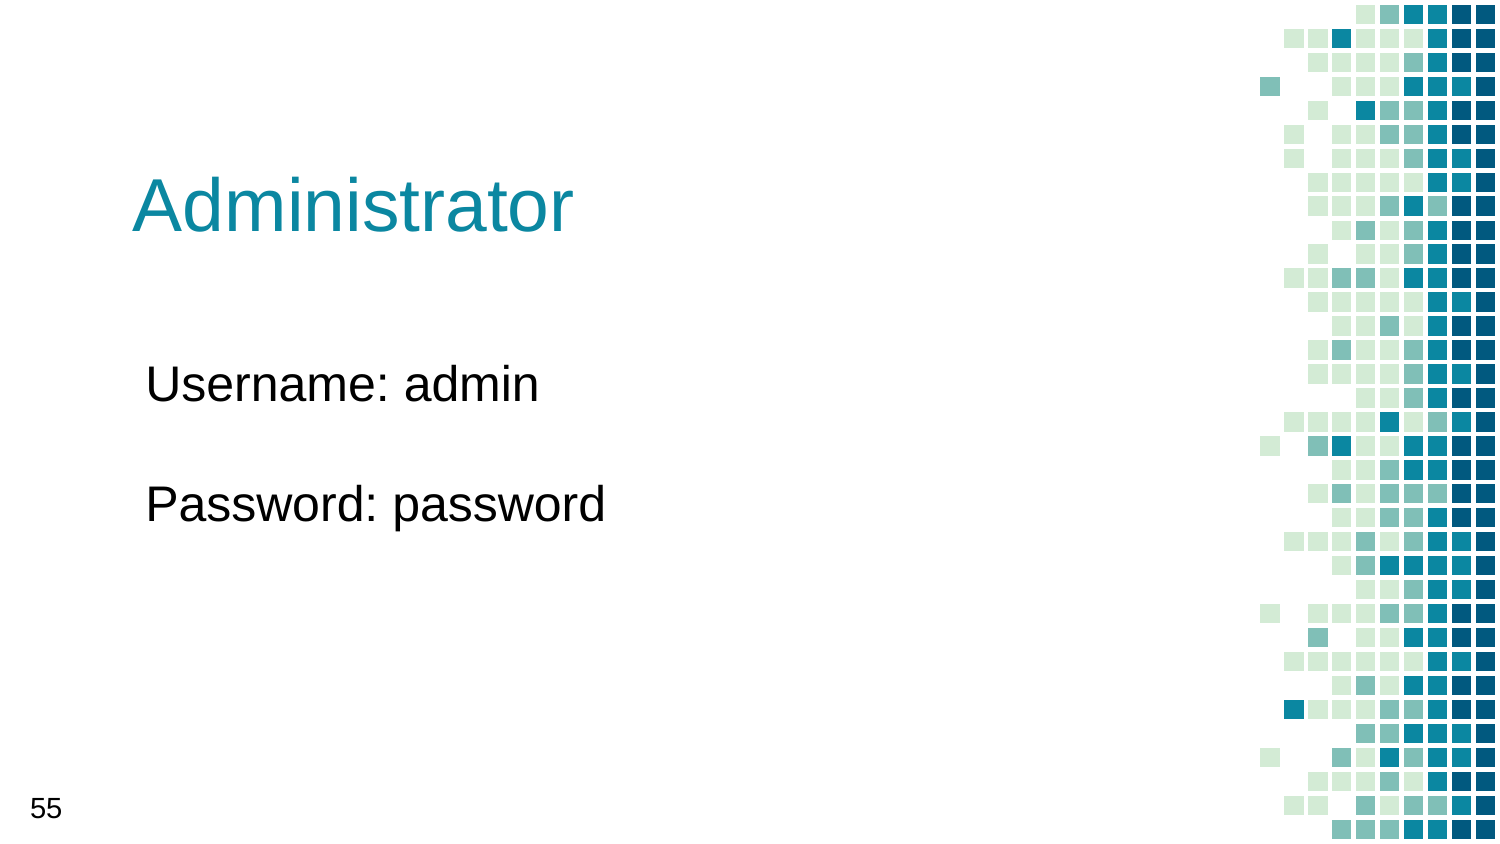

# Administrator
Username: admin
Password: password
55